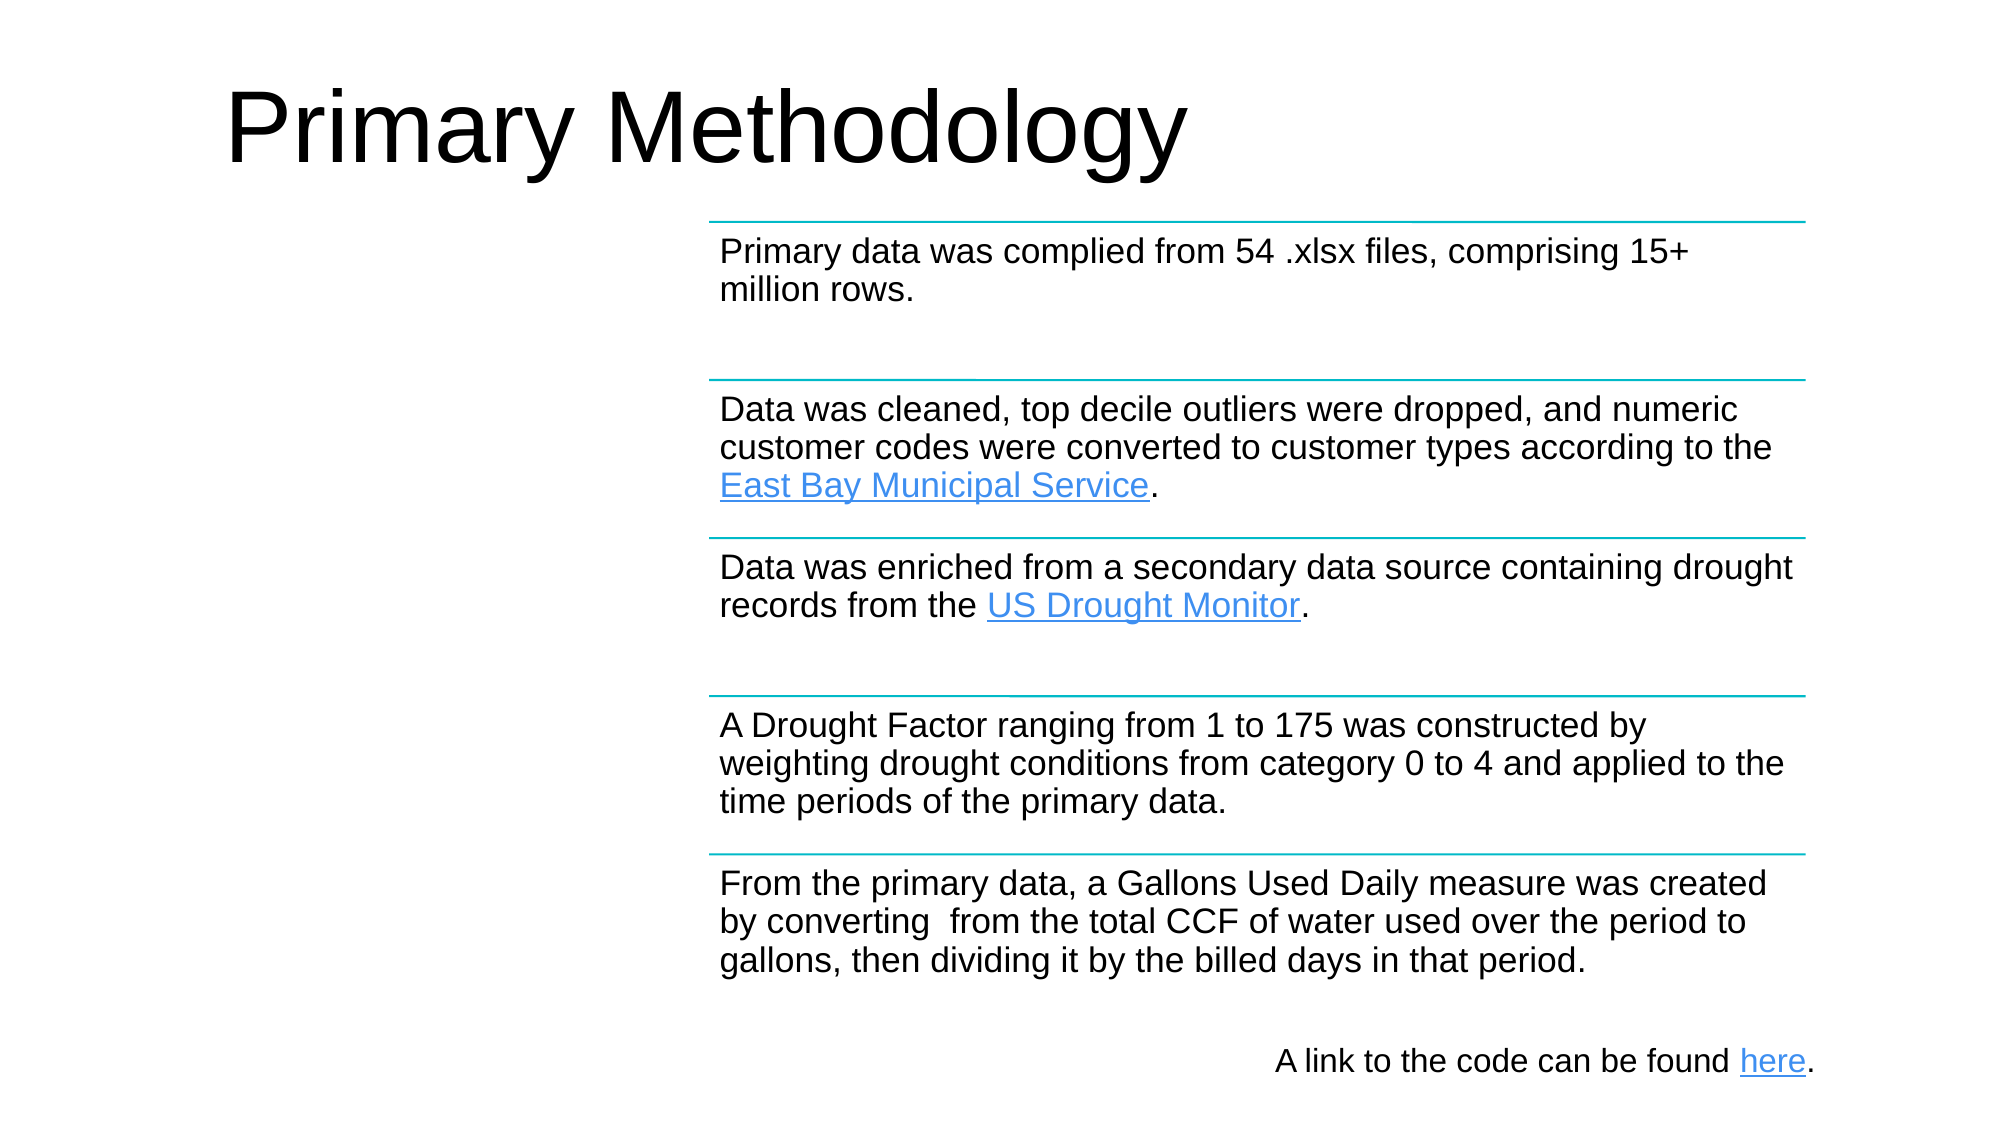

# Primary Methodology
Primary data was complied from 54 .xlsx files, comprising 15+ million rows.
Data was cleaned, top decile outliers were dropped, and numeric customer codes were converted to customer types according to the East Bay Municipal Service.
Data was enriched from a secondary data source containing drought records from the US Drought Monitor.
A Drought Factor ranging from 1 to 175 was constructed by weighting drought conditions from category 0 to 4 and applied to the time periods of the primary data.
From the primary data, a Gallons Used Daily measure was created by converting  from the total CCF of water used over the period to gallons, then dividing it by the billed days in that period.
A link to the code can be found here.